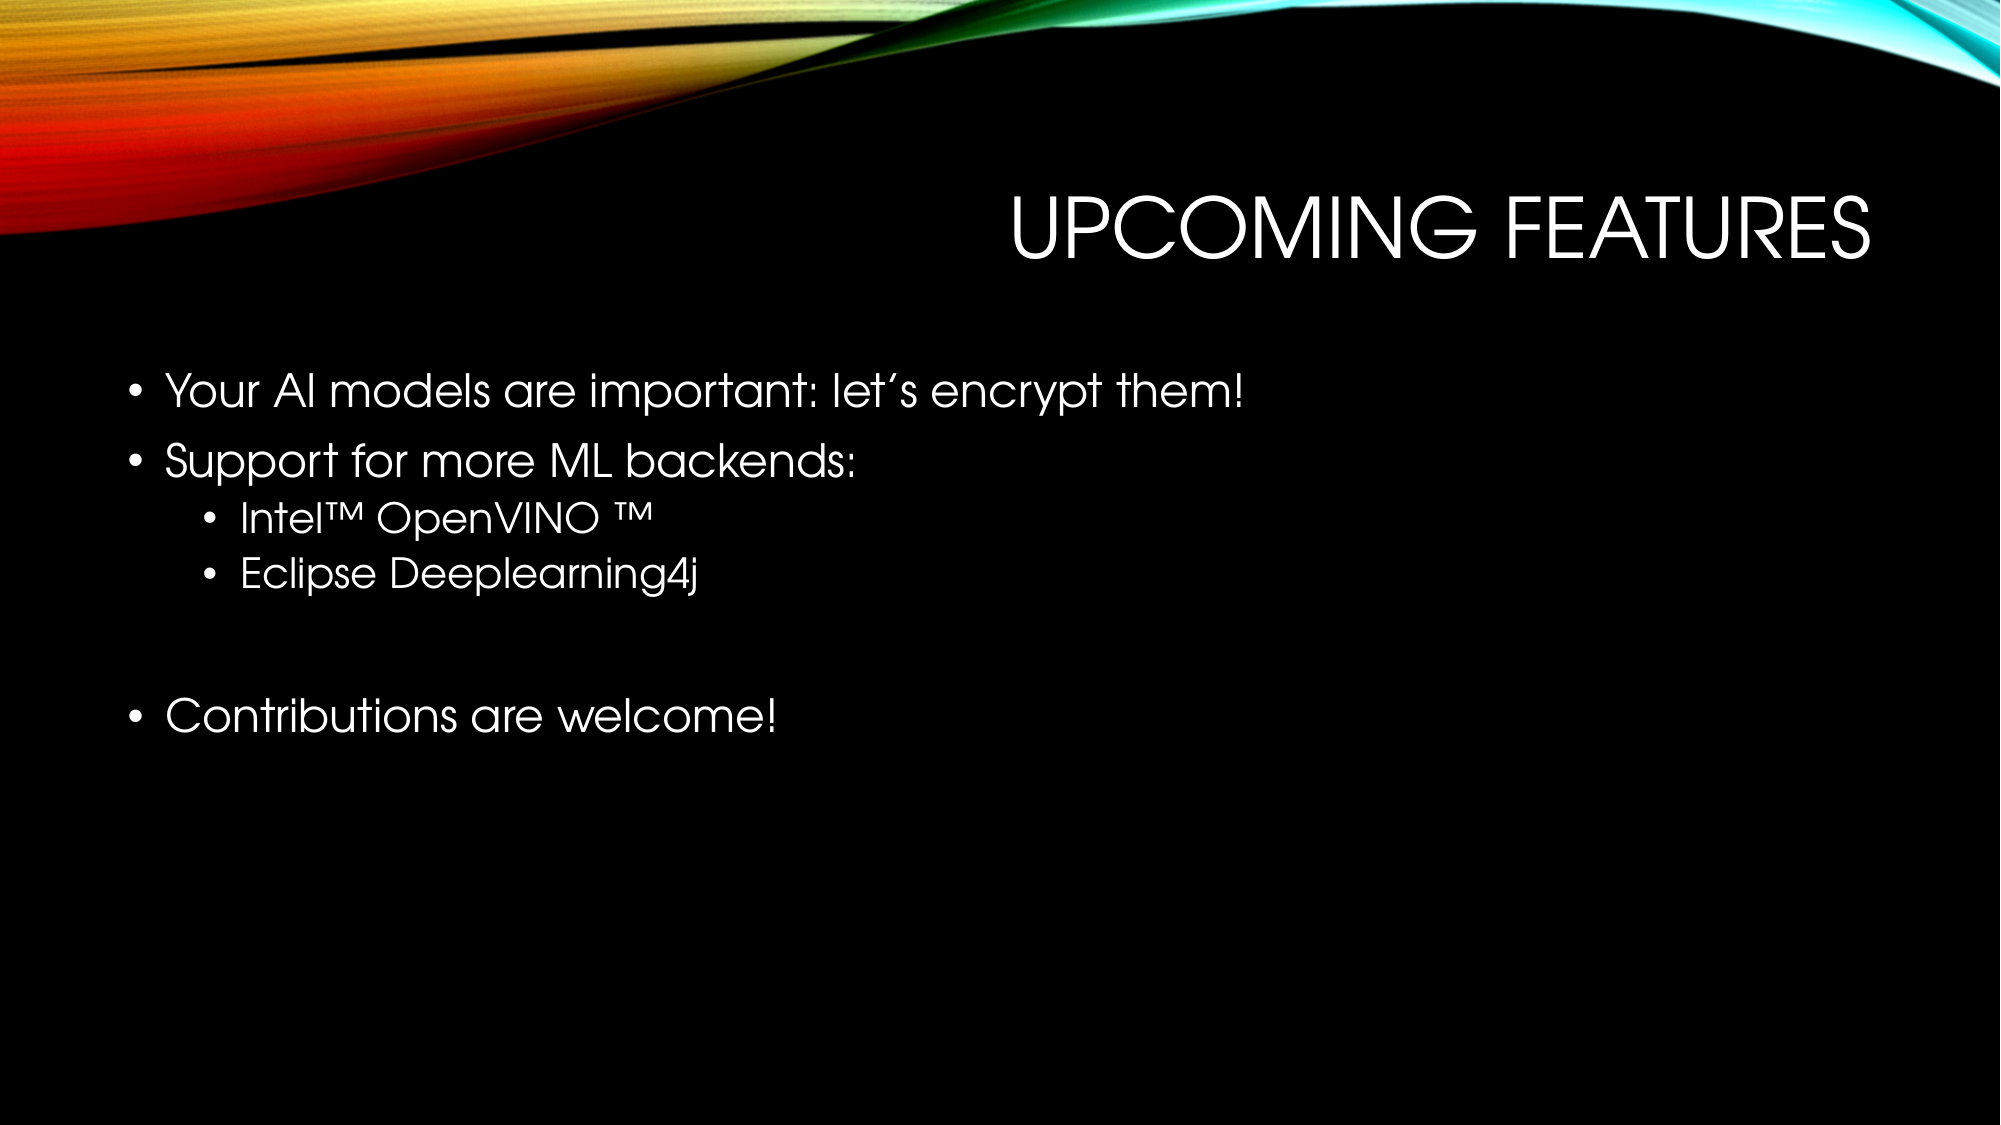

# Upcoming features
Your AI models are important: let’s encrypt them!
Support for more ML backends:
Intel™ OpenVINO ™
Eclipse Deeplearning4j

Contributions are welcome!